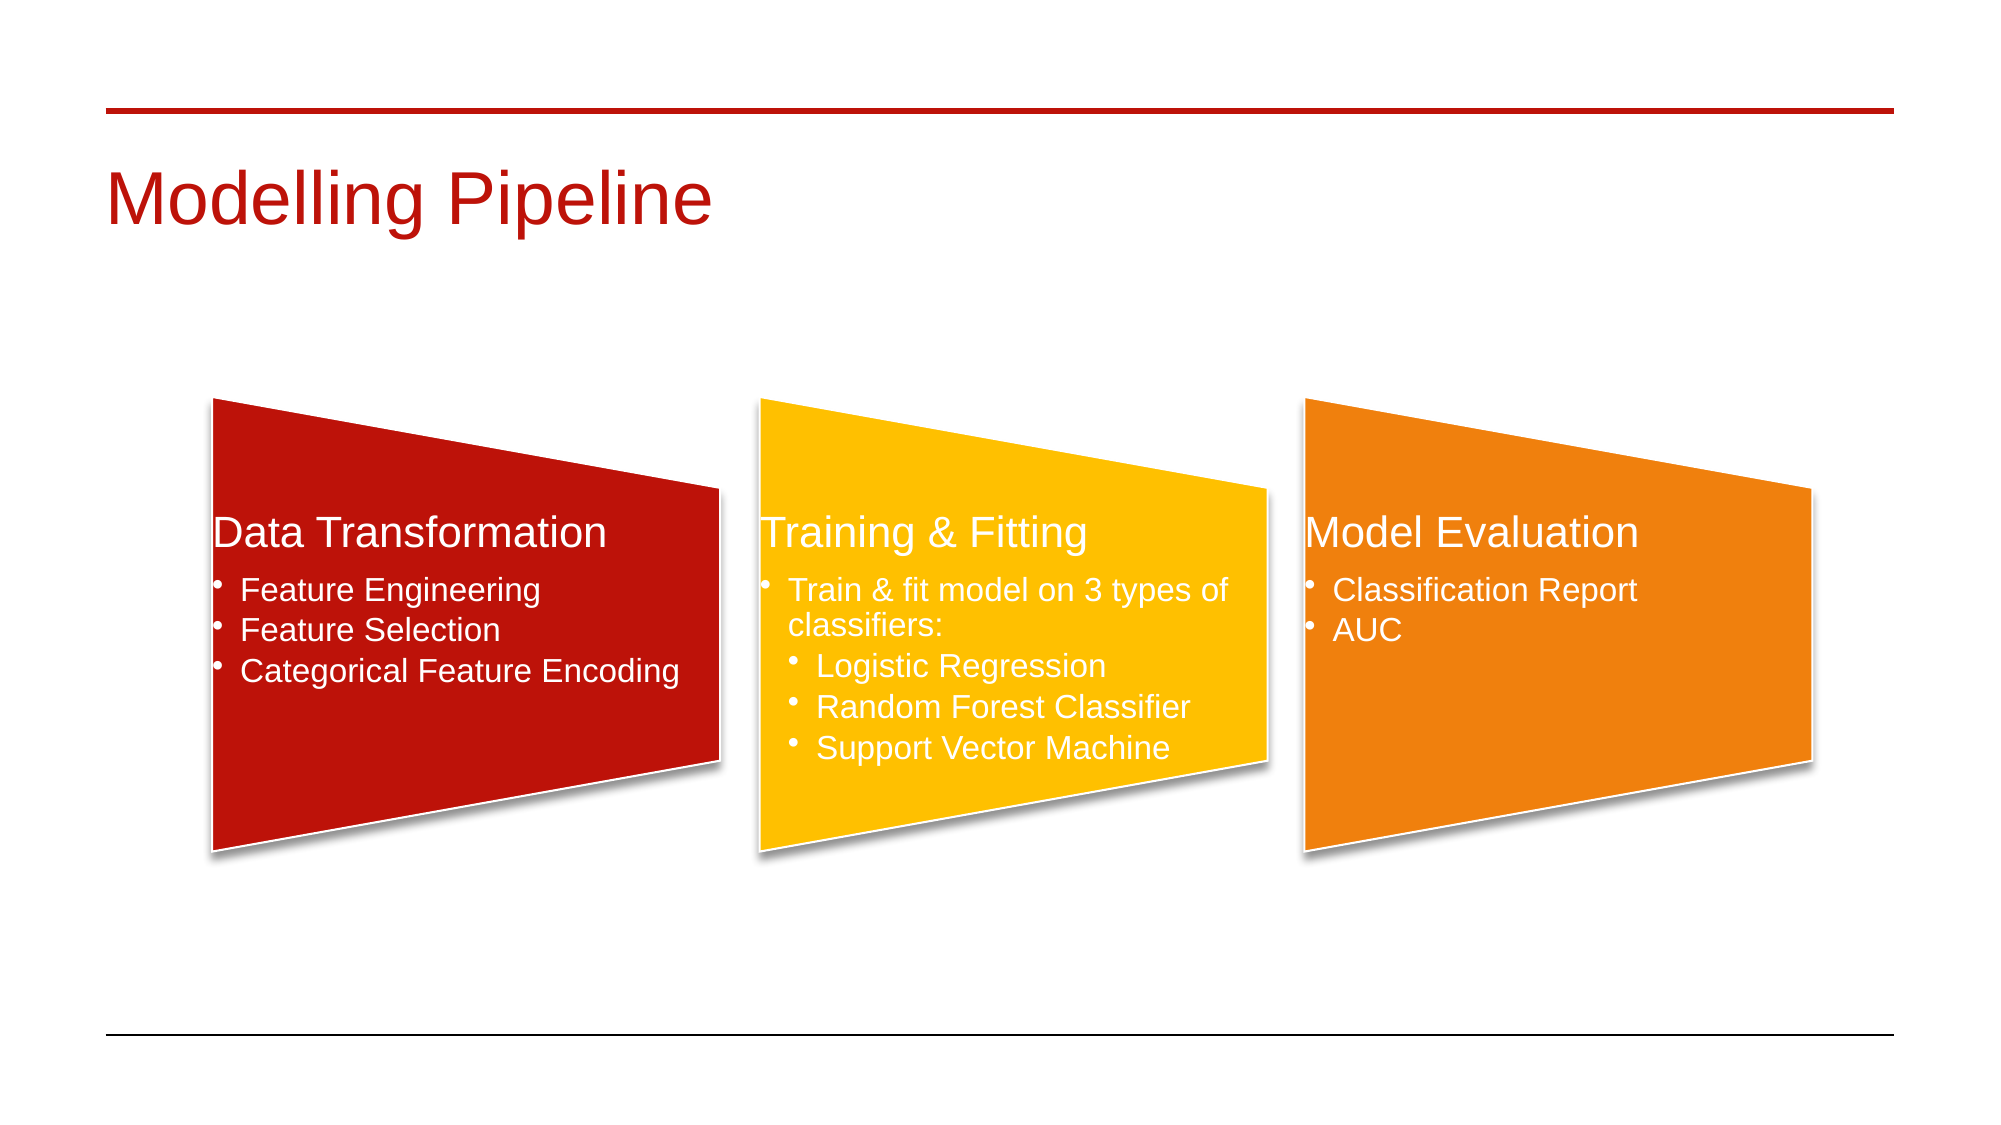

# Modelling Pipeline
Data Transformation
Feature Engineering
Feature Selection
Categorical Feature Encoding
Training & Fitting
Train & fit model on 3 types of classifiers:
Logistic Regression
Random Forest Classifier
Support Vector Machine
Model Evaluation
Classification Report
AUC